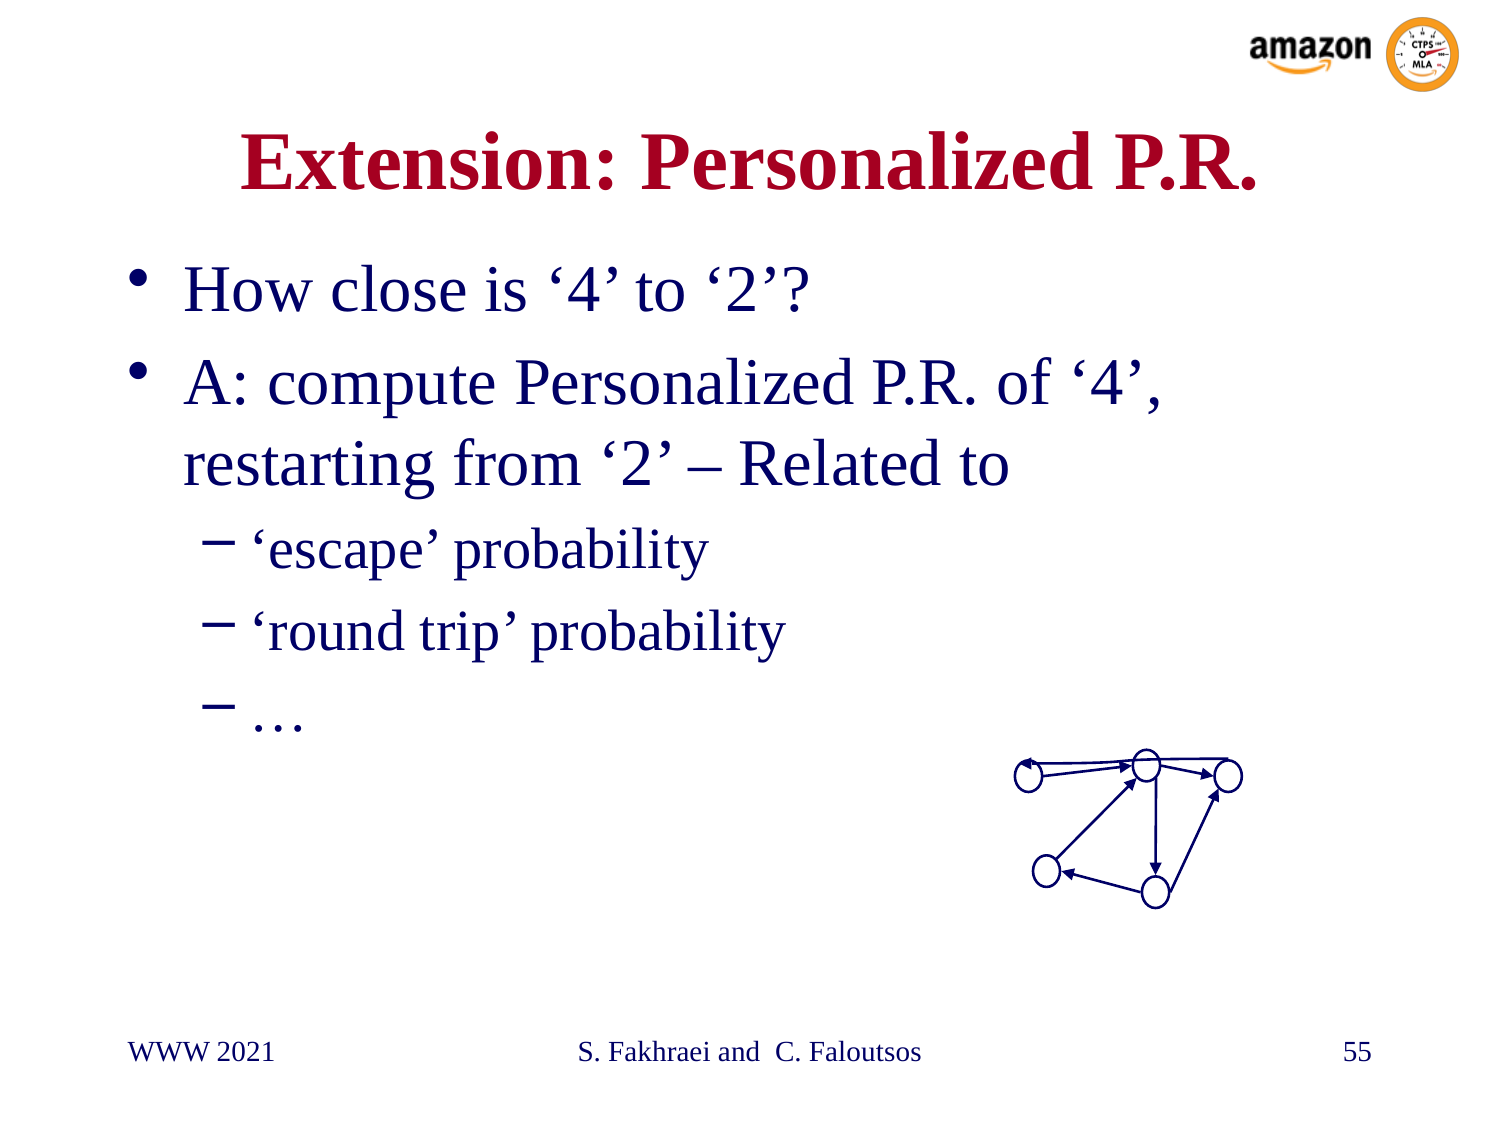

# Extension: Personalized P.R.
How close is ‘4’ to ‘2’?
A: compute Personalized P.R. of ‘4’, restarting from ‘2’ – Related to
‘escape’ probability
‘round trip’ probability
…

WWW 2021
S. Fakhraei and  C. Faloutsos
55